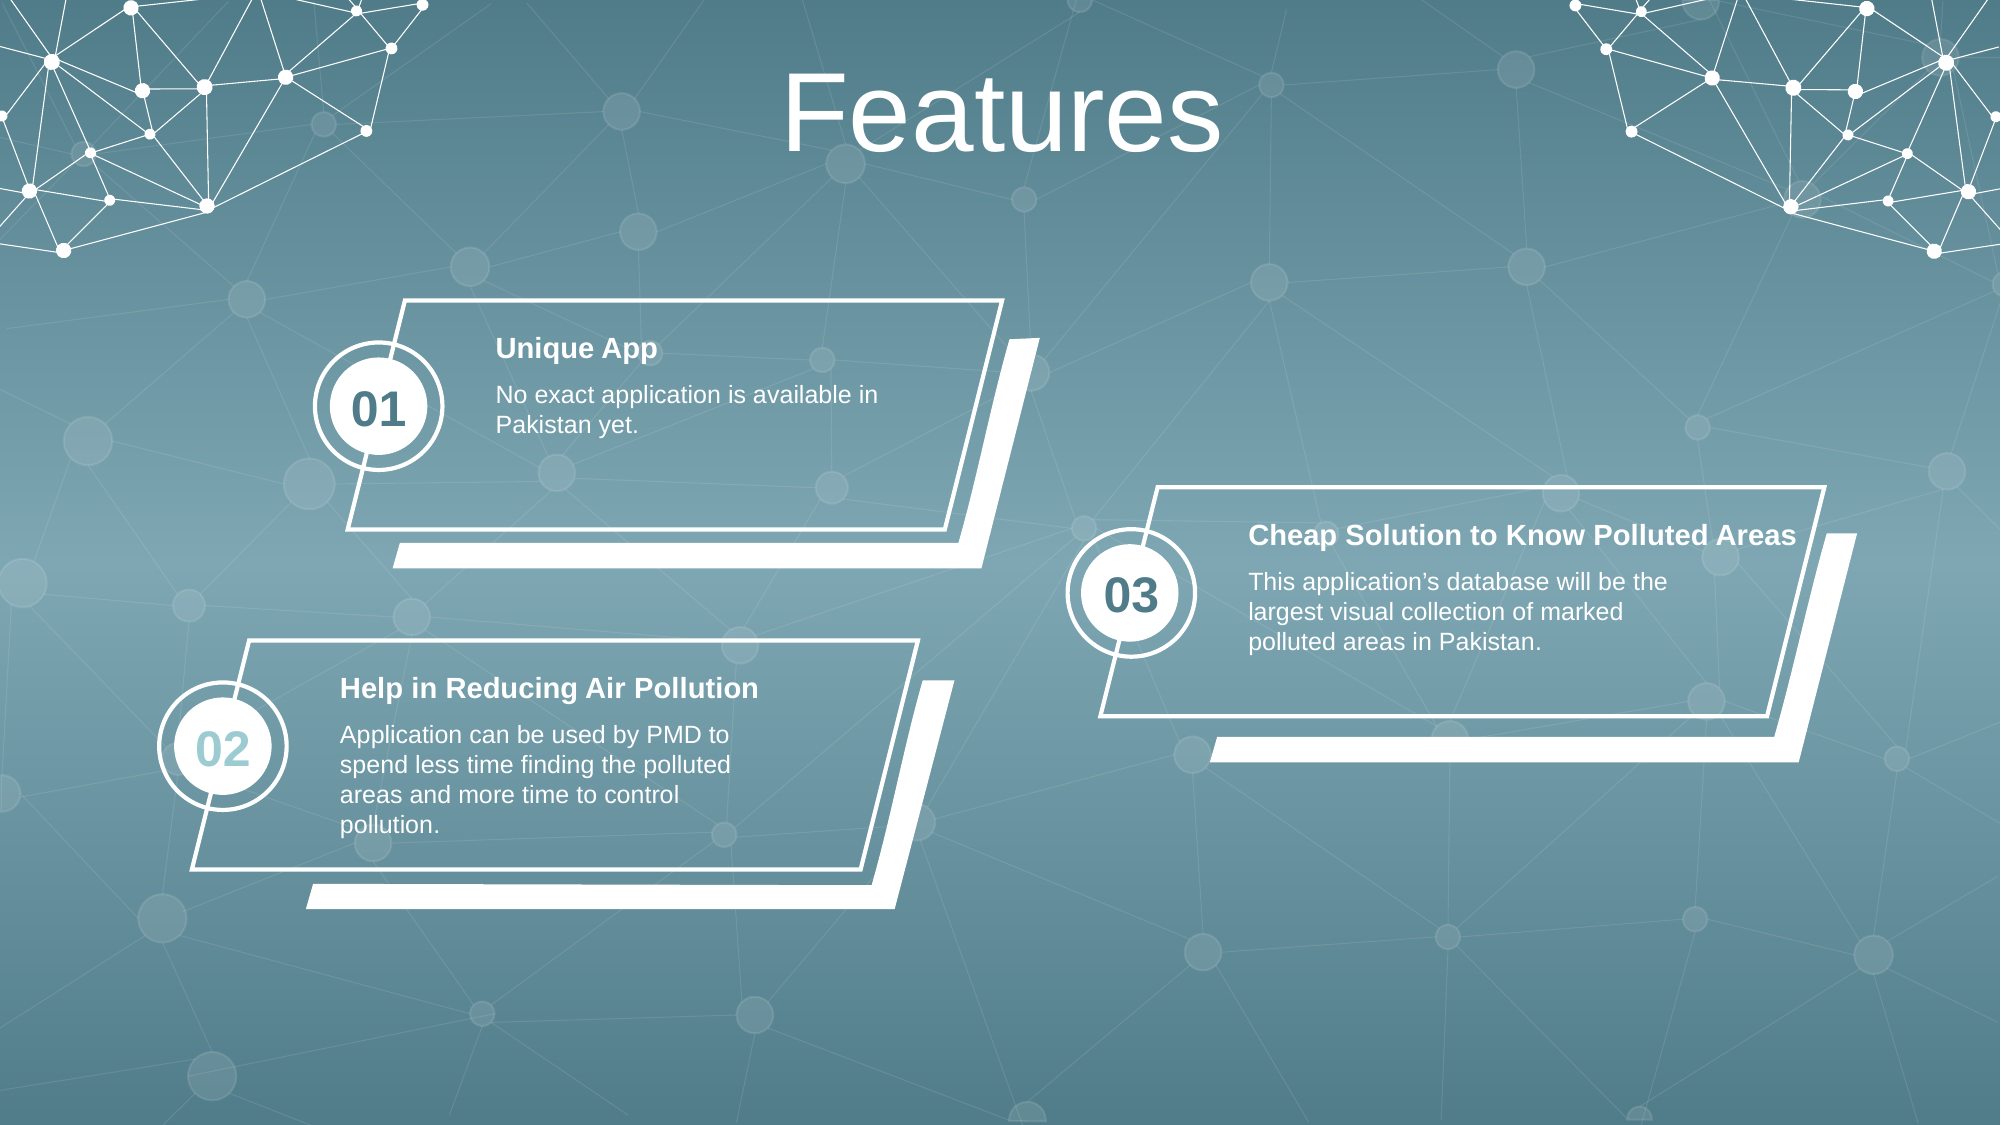

Features

Unique App
No exact application is available in Pakistan yet.

01

Cheap Solution to Know Polluted Areas
This application’s database will be the largest visual collection of marked polluted areas in Pakistan.

03

Help in Reducing Air Pollution
Application can be used by PMD to spend less time finding the polluted areas and more time to control pollution.

02